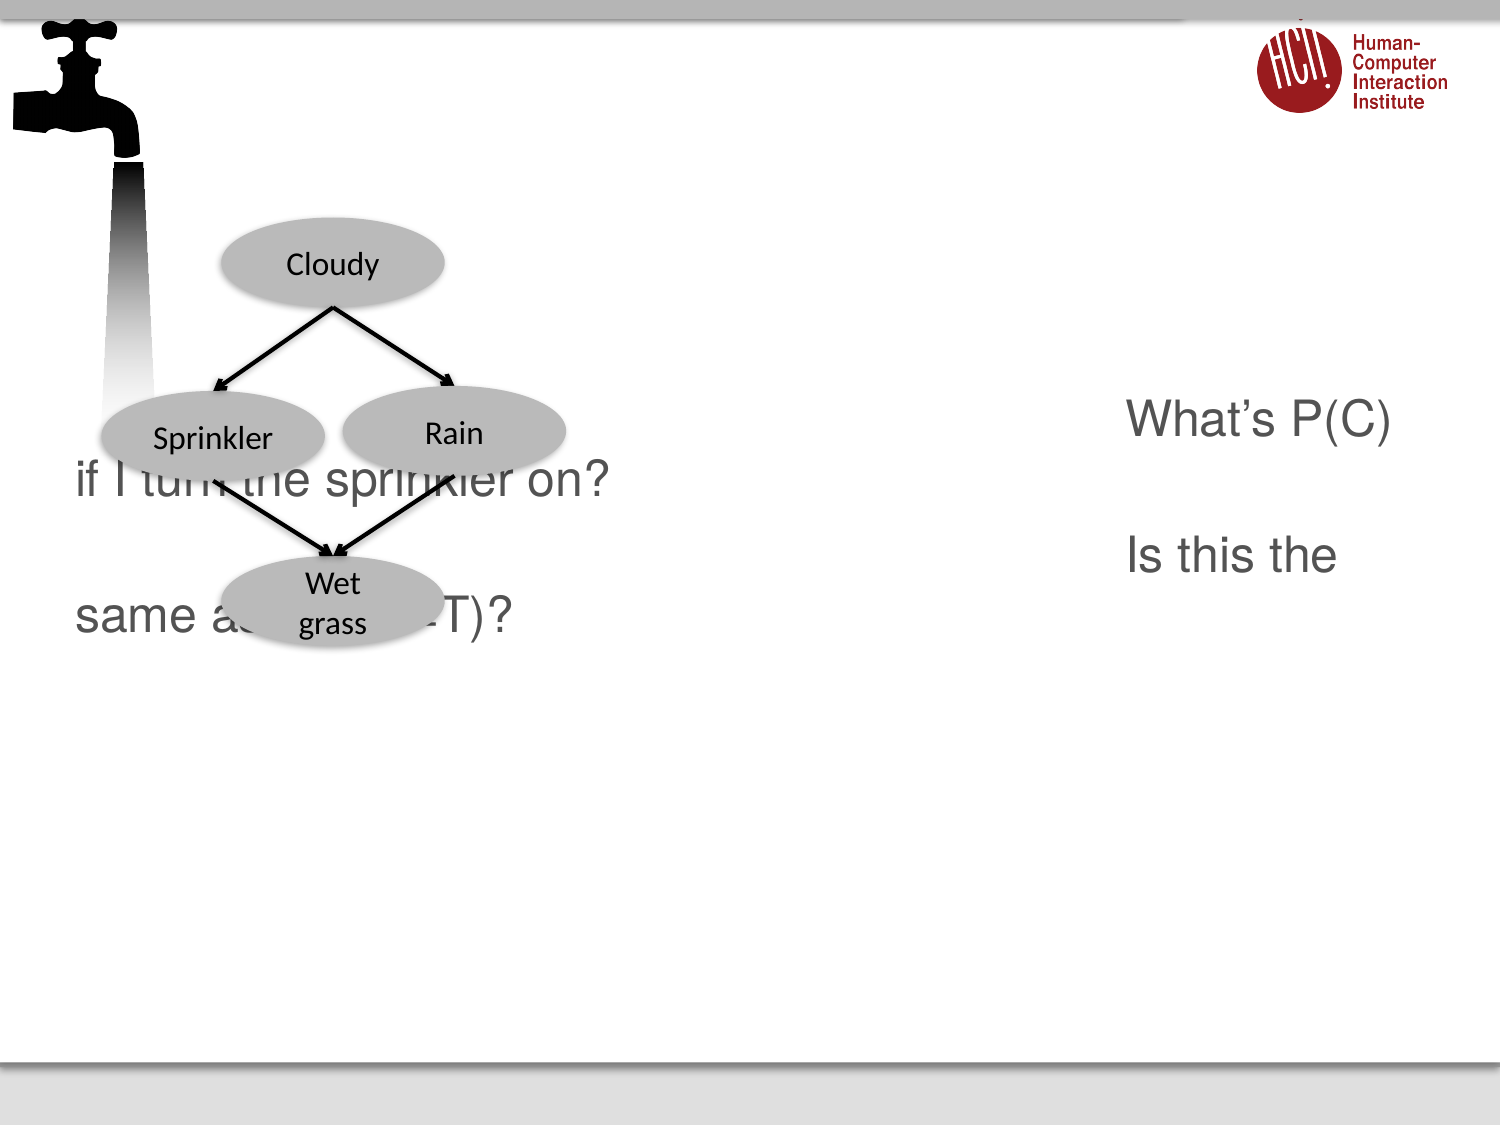

#
Cloudy
							What’s P(C) if I turn the sprinkler on?
							Is this the same as P(C|S=T)?

Rain
Sprinkler
Wet grass